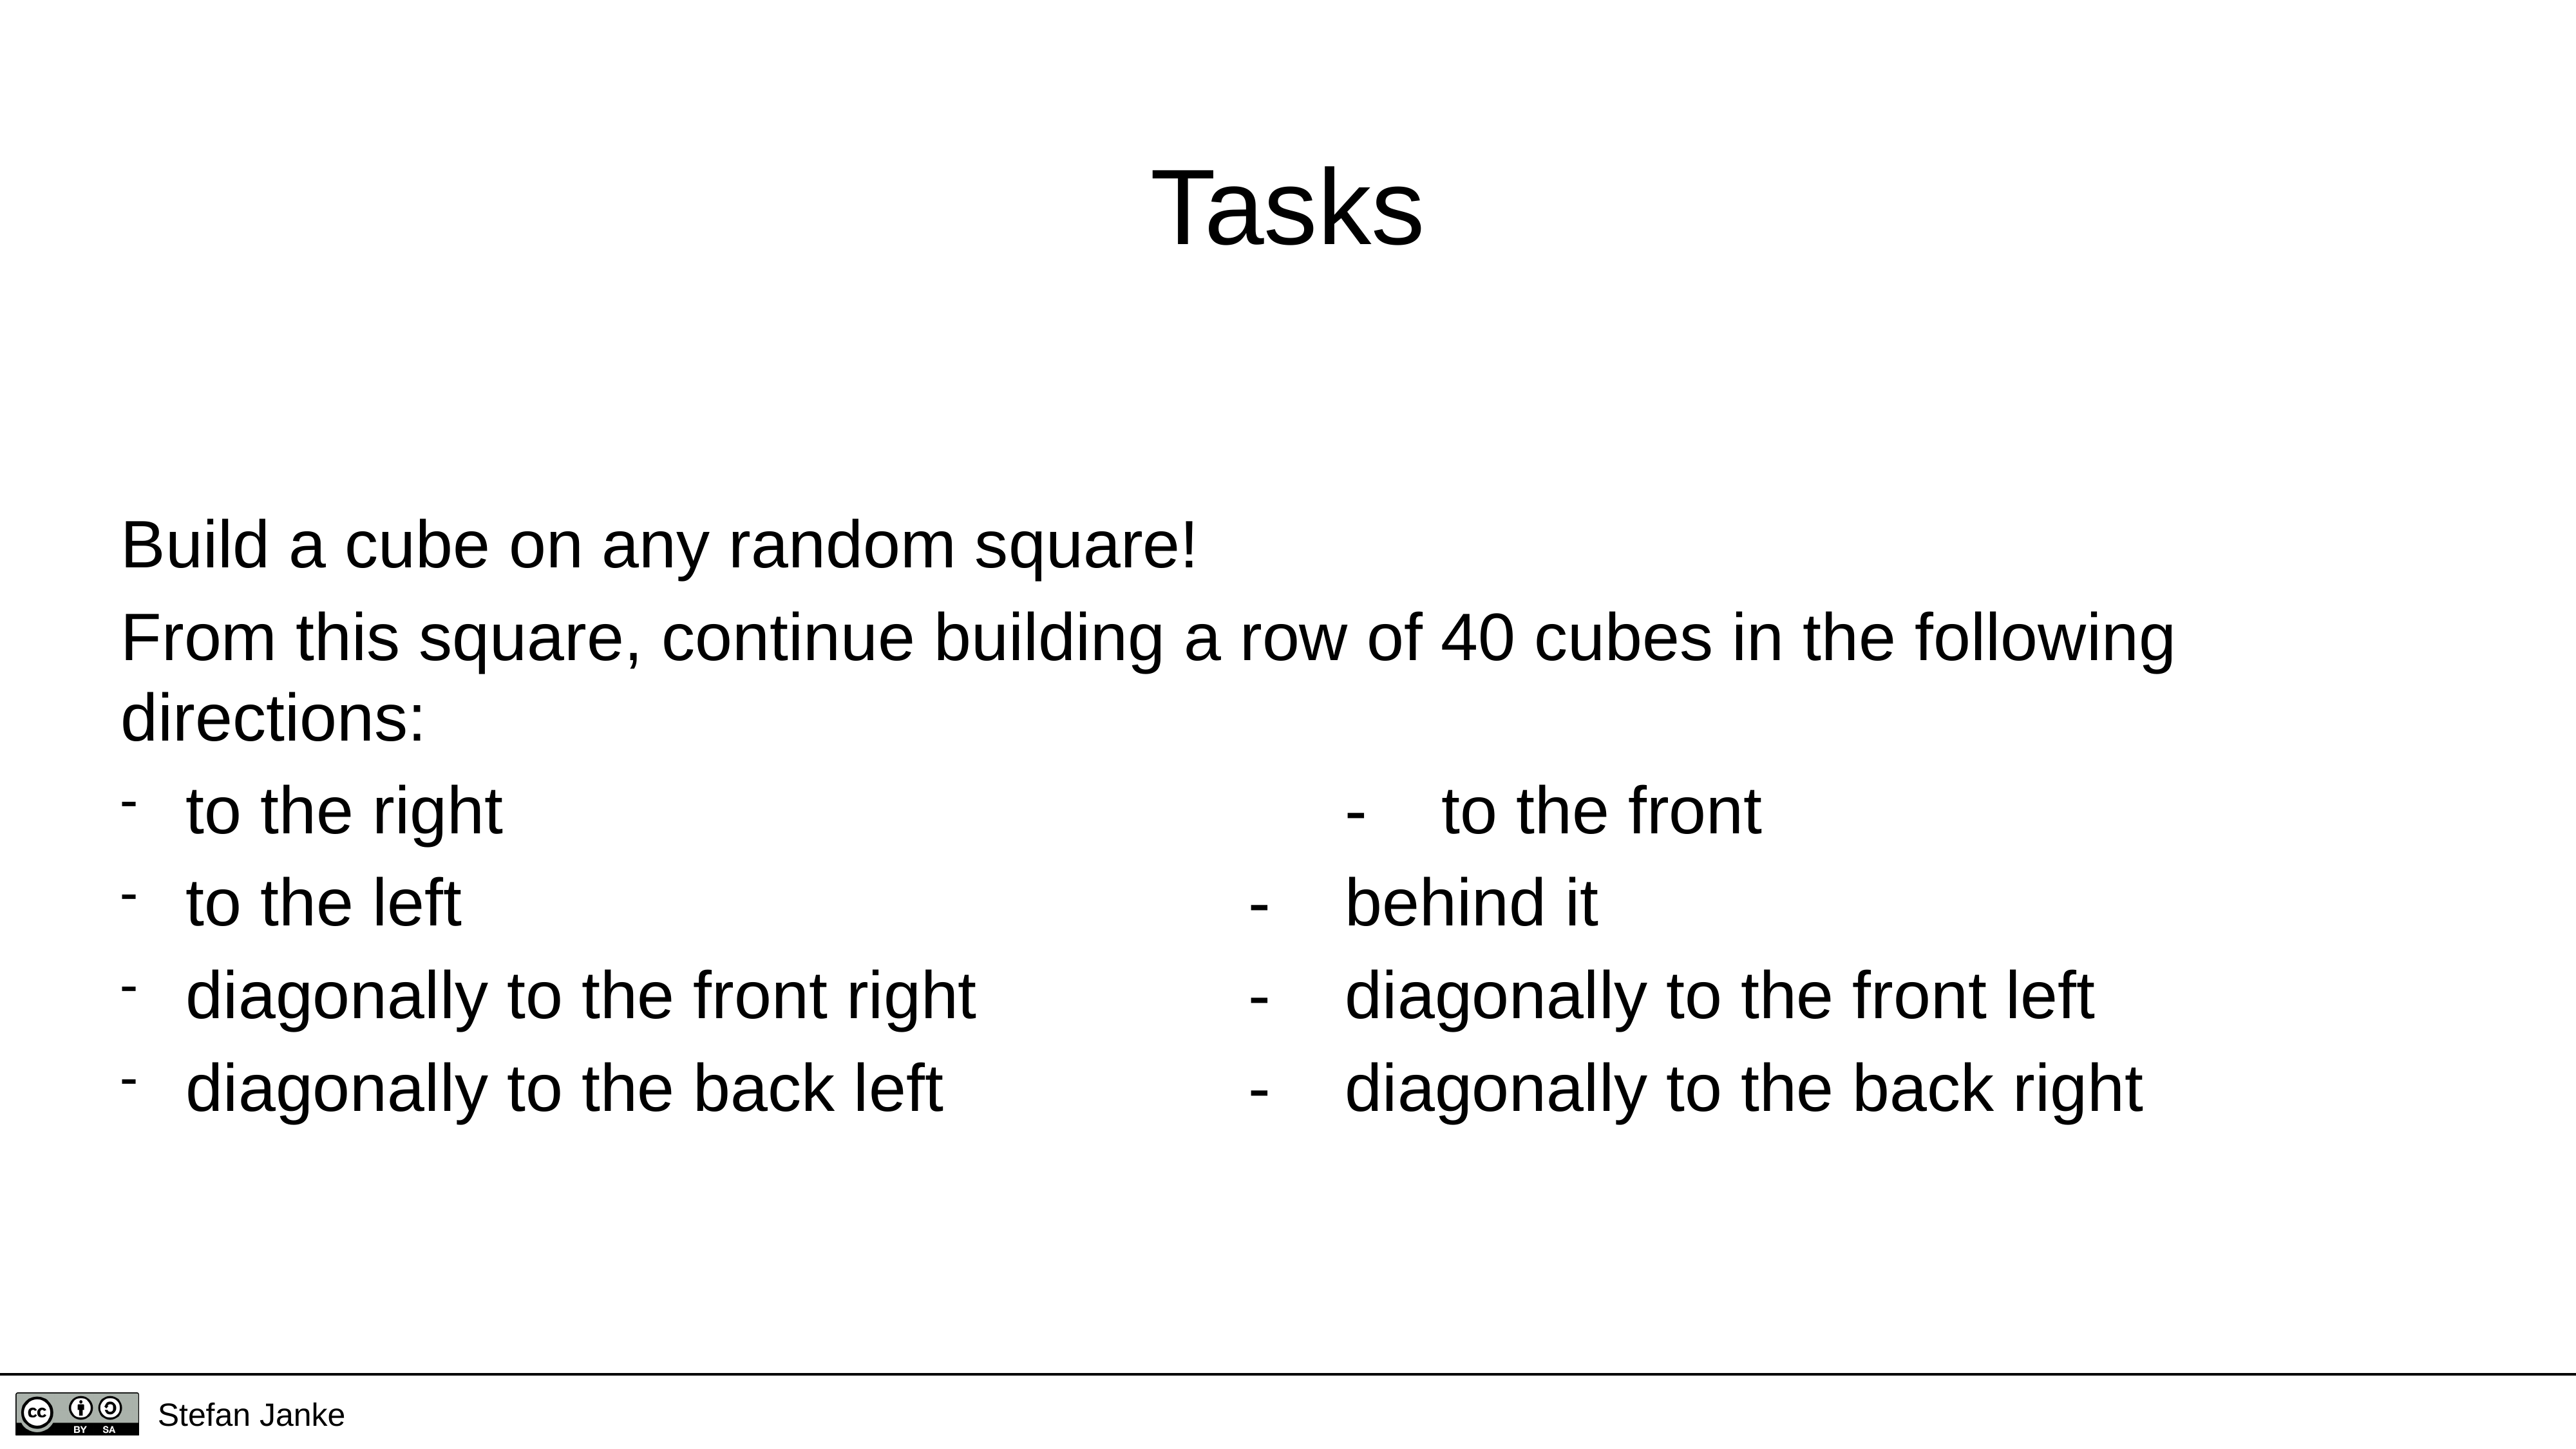

Tasks
Build a cube on any random square!
From this square, continue building a row of 40 cubes in the following directions:
to the right									-	to the front
to the left							      	-	behind it
diagonally to the front right			-	diagonally to the front left
diagonally to the back left				-	diagonally to the back right
Stefan Janke
19